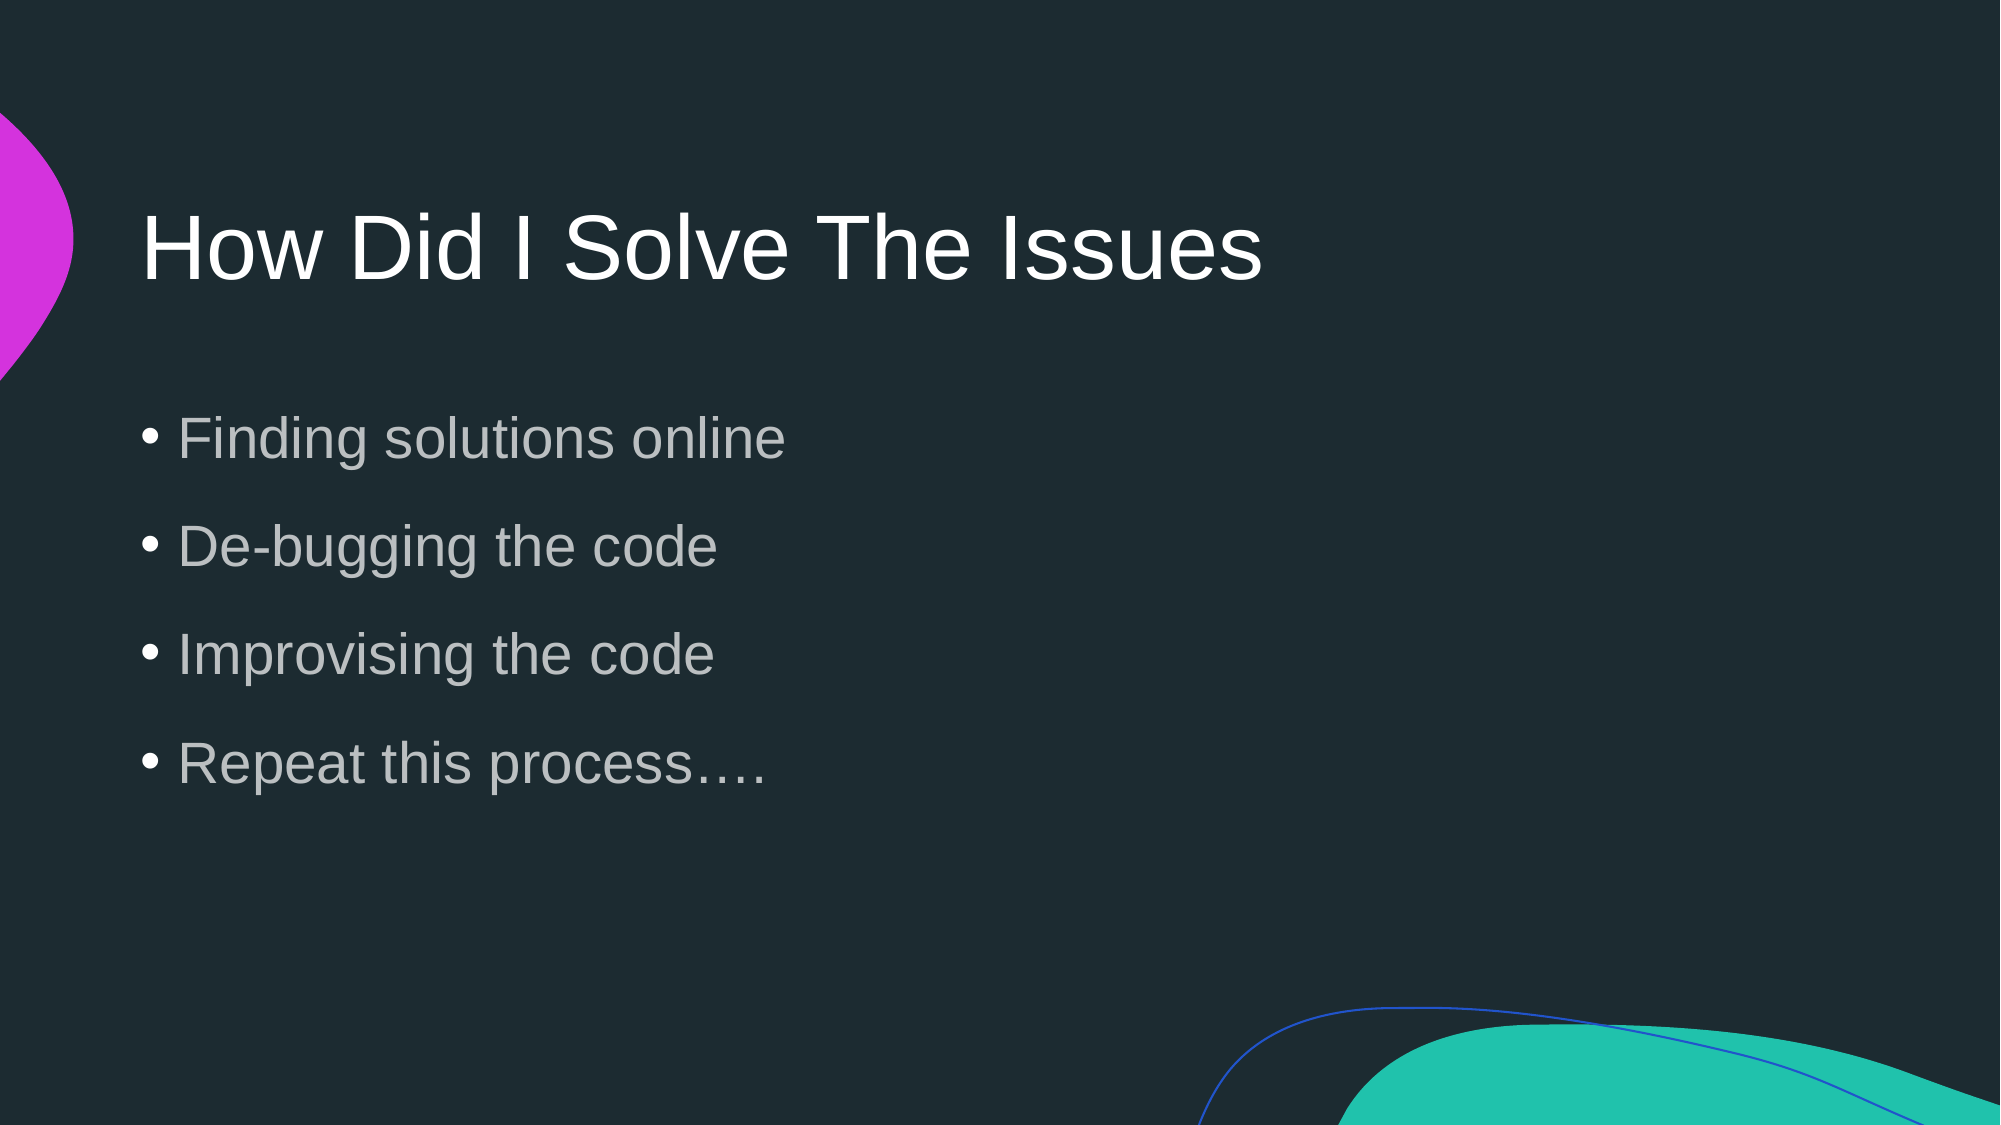

# How Did I Solve The Issues
Finding solutions online
De-bugging the code
Improvising the code
Repeat this process….